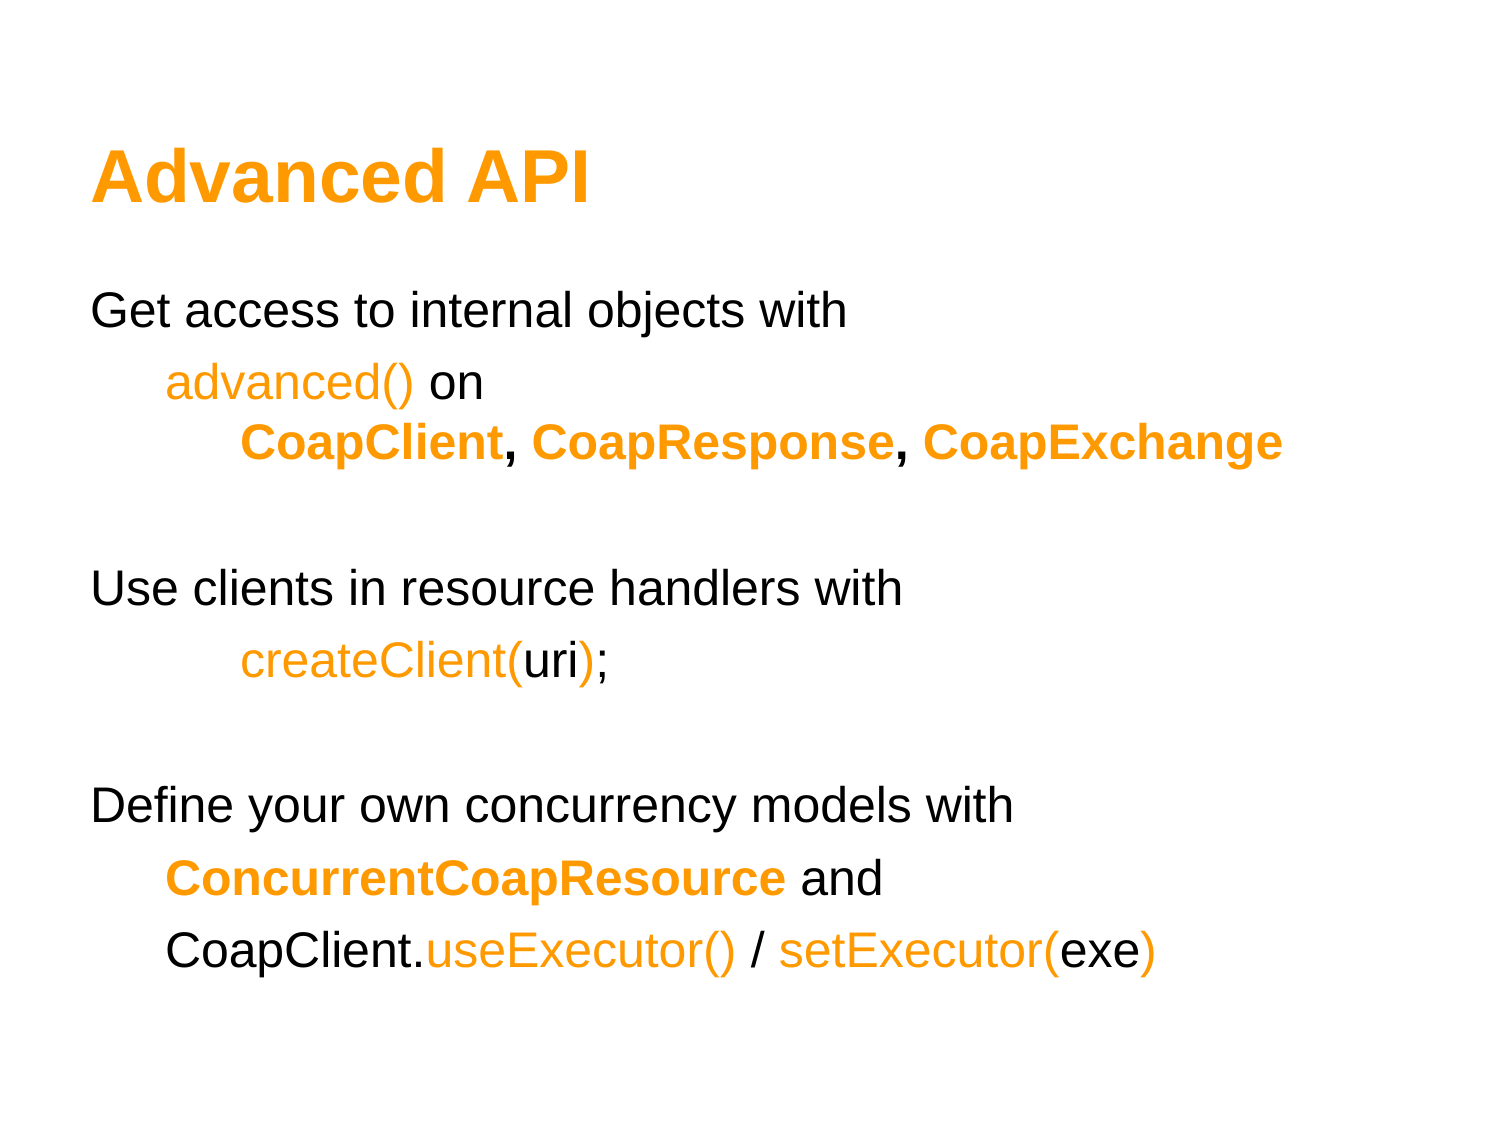

# Advanced API
Get access to internal objects with
advanced() on
	CoapClient, CoapResponse, CoapExchange

Use clients in resource handlers with
	createClient(uri);

Define your own concurrency models with
ConcurrentCoapResource and
CoapClient.useExecutor() / setExecutor(exe)